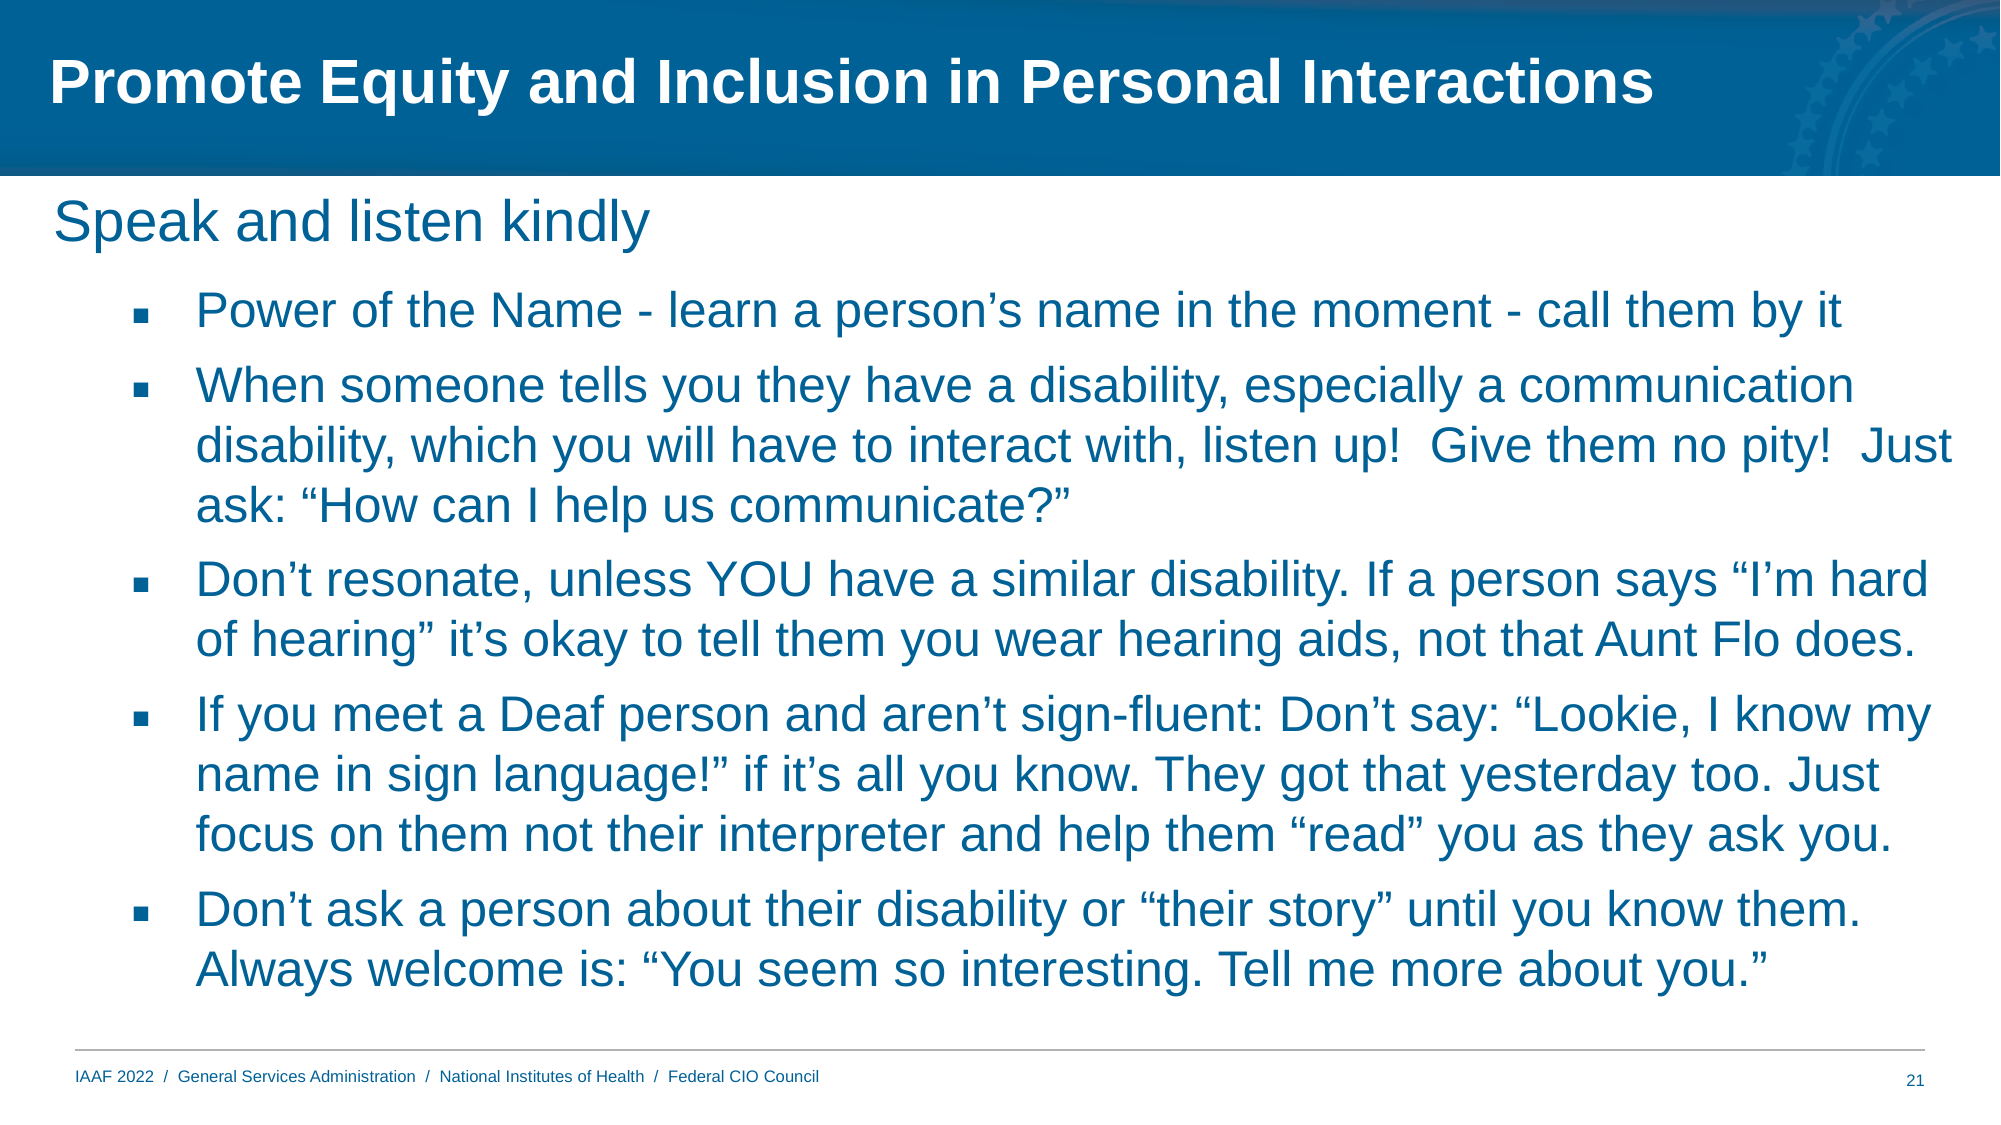

# Promote Equity and Inclusion in Personal Interactions
Speak and listen kindly
Power of the Name - learn a person’s name in the moment - call them by it
When someone tells you they have a disability, especially a communication disability, which you will have to interact with, listen up!  Give them no pity!  Just ask: “How can I help us communicate?”
Don’t resonate, unless YOU have a similar disability. If a person says “I’m hard of hearing” it’s okay to tell them you wear hearing aids, not that Aunt Flo does.
If you meet a Deaf person and aren’t sign-fluent: Don’t say: “Lookie, I know my name in sign language!” if it’s all you know. They got that yesterday too. Just focus on them not their interpreter and help them “read” you as they ask you.
Don’t ask a person about their disability or “their story” until you know them. Always welcome is: “You seem so interesting. Tell me more about you.”

21